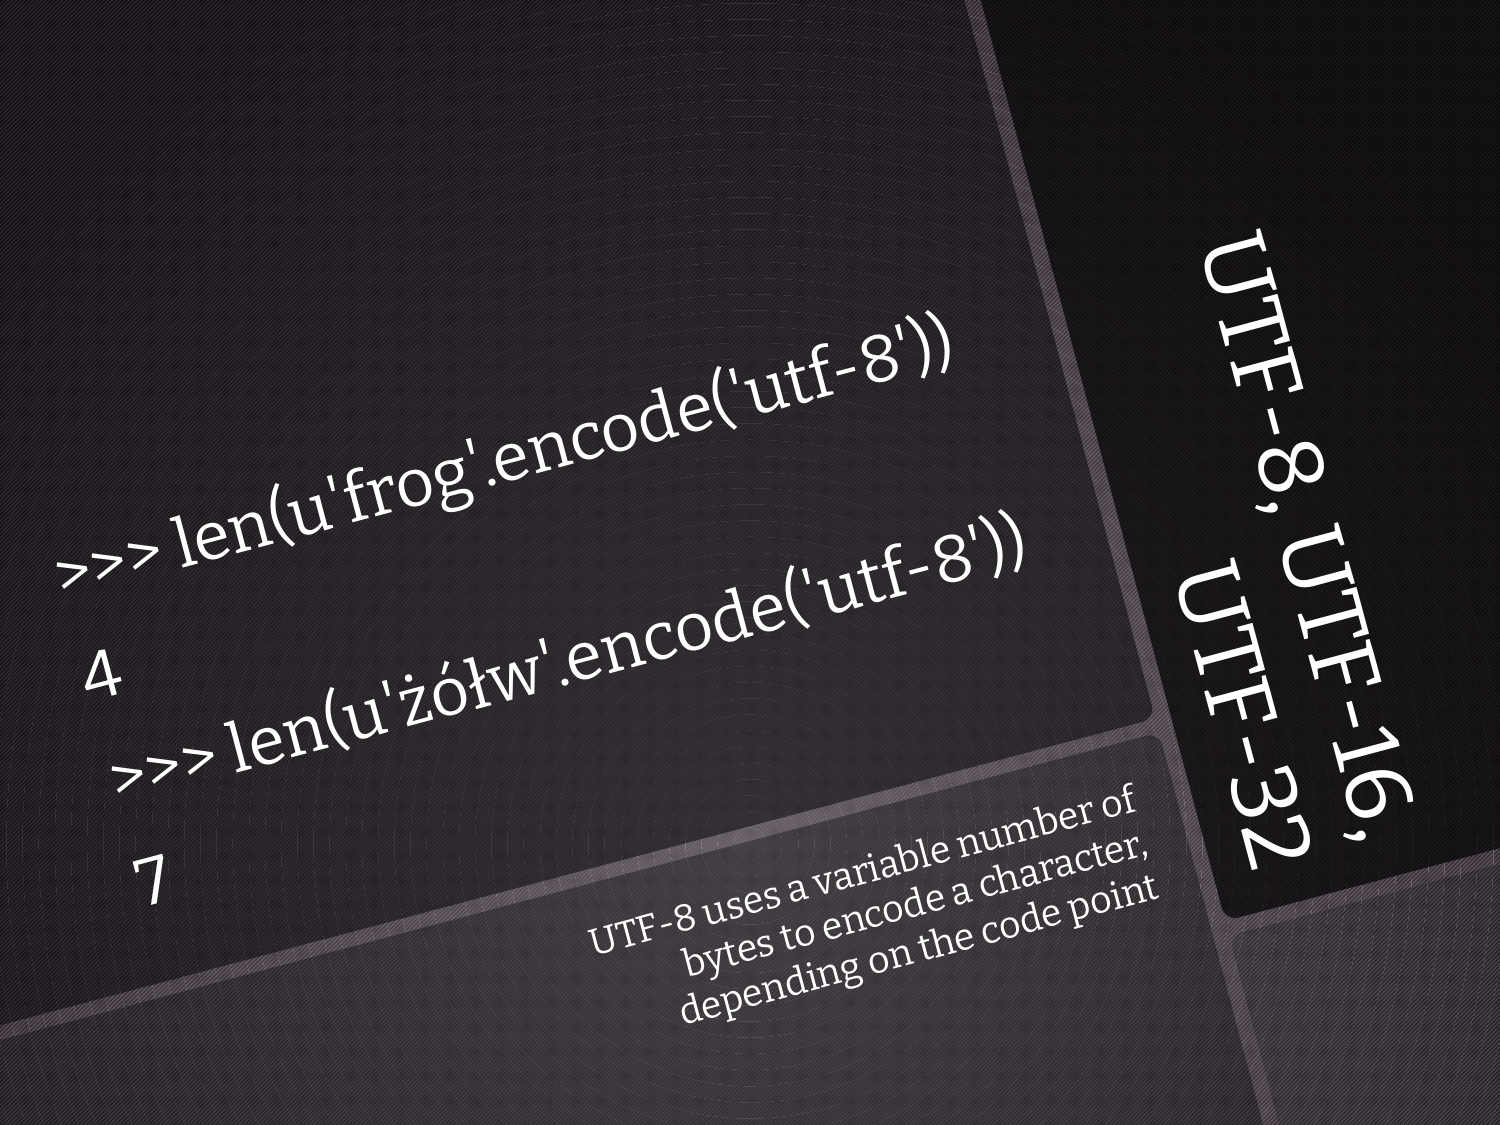

>>> len(u'frog'.encode('utf-8'))
4
>>> len(u'żółw'.encode('utf-8'))
7
# UTF-8, UTF-16, UTF-32
UTF-8 uses a variable number of bytes to encode a character, depending on the code point